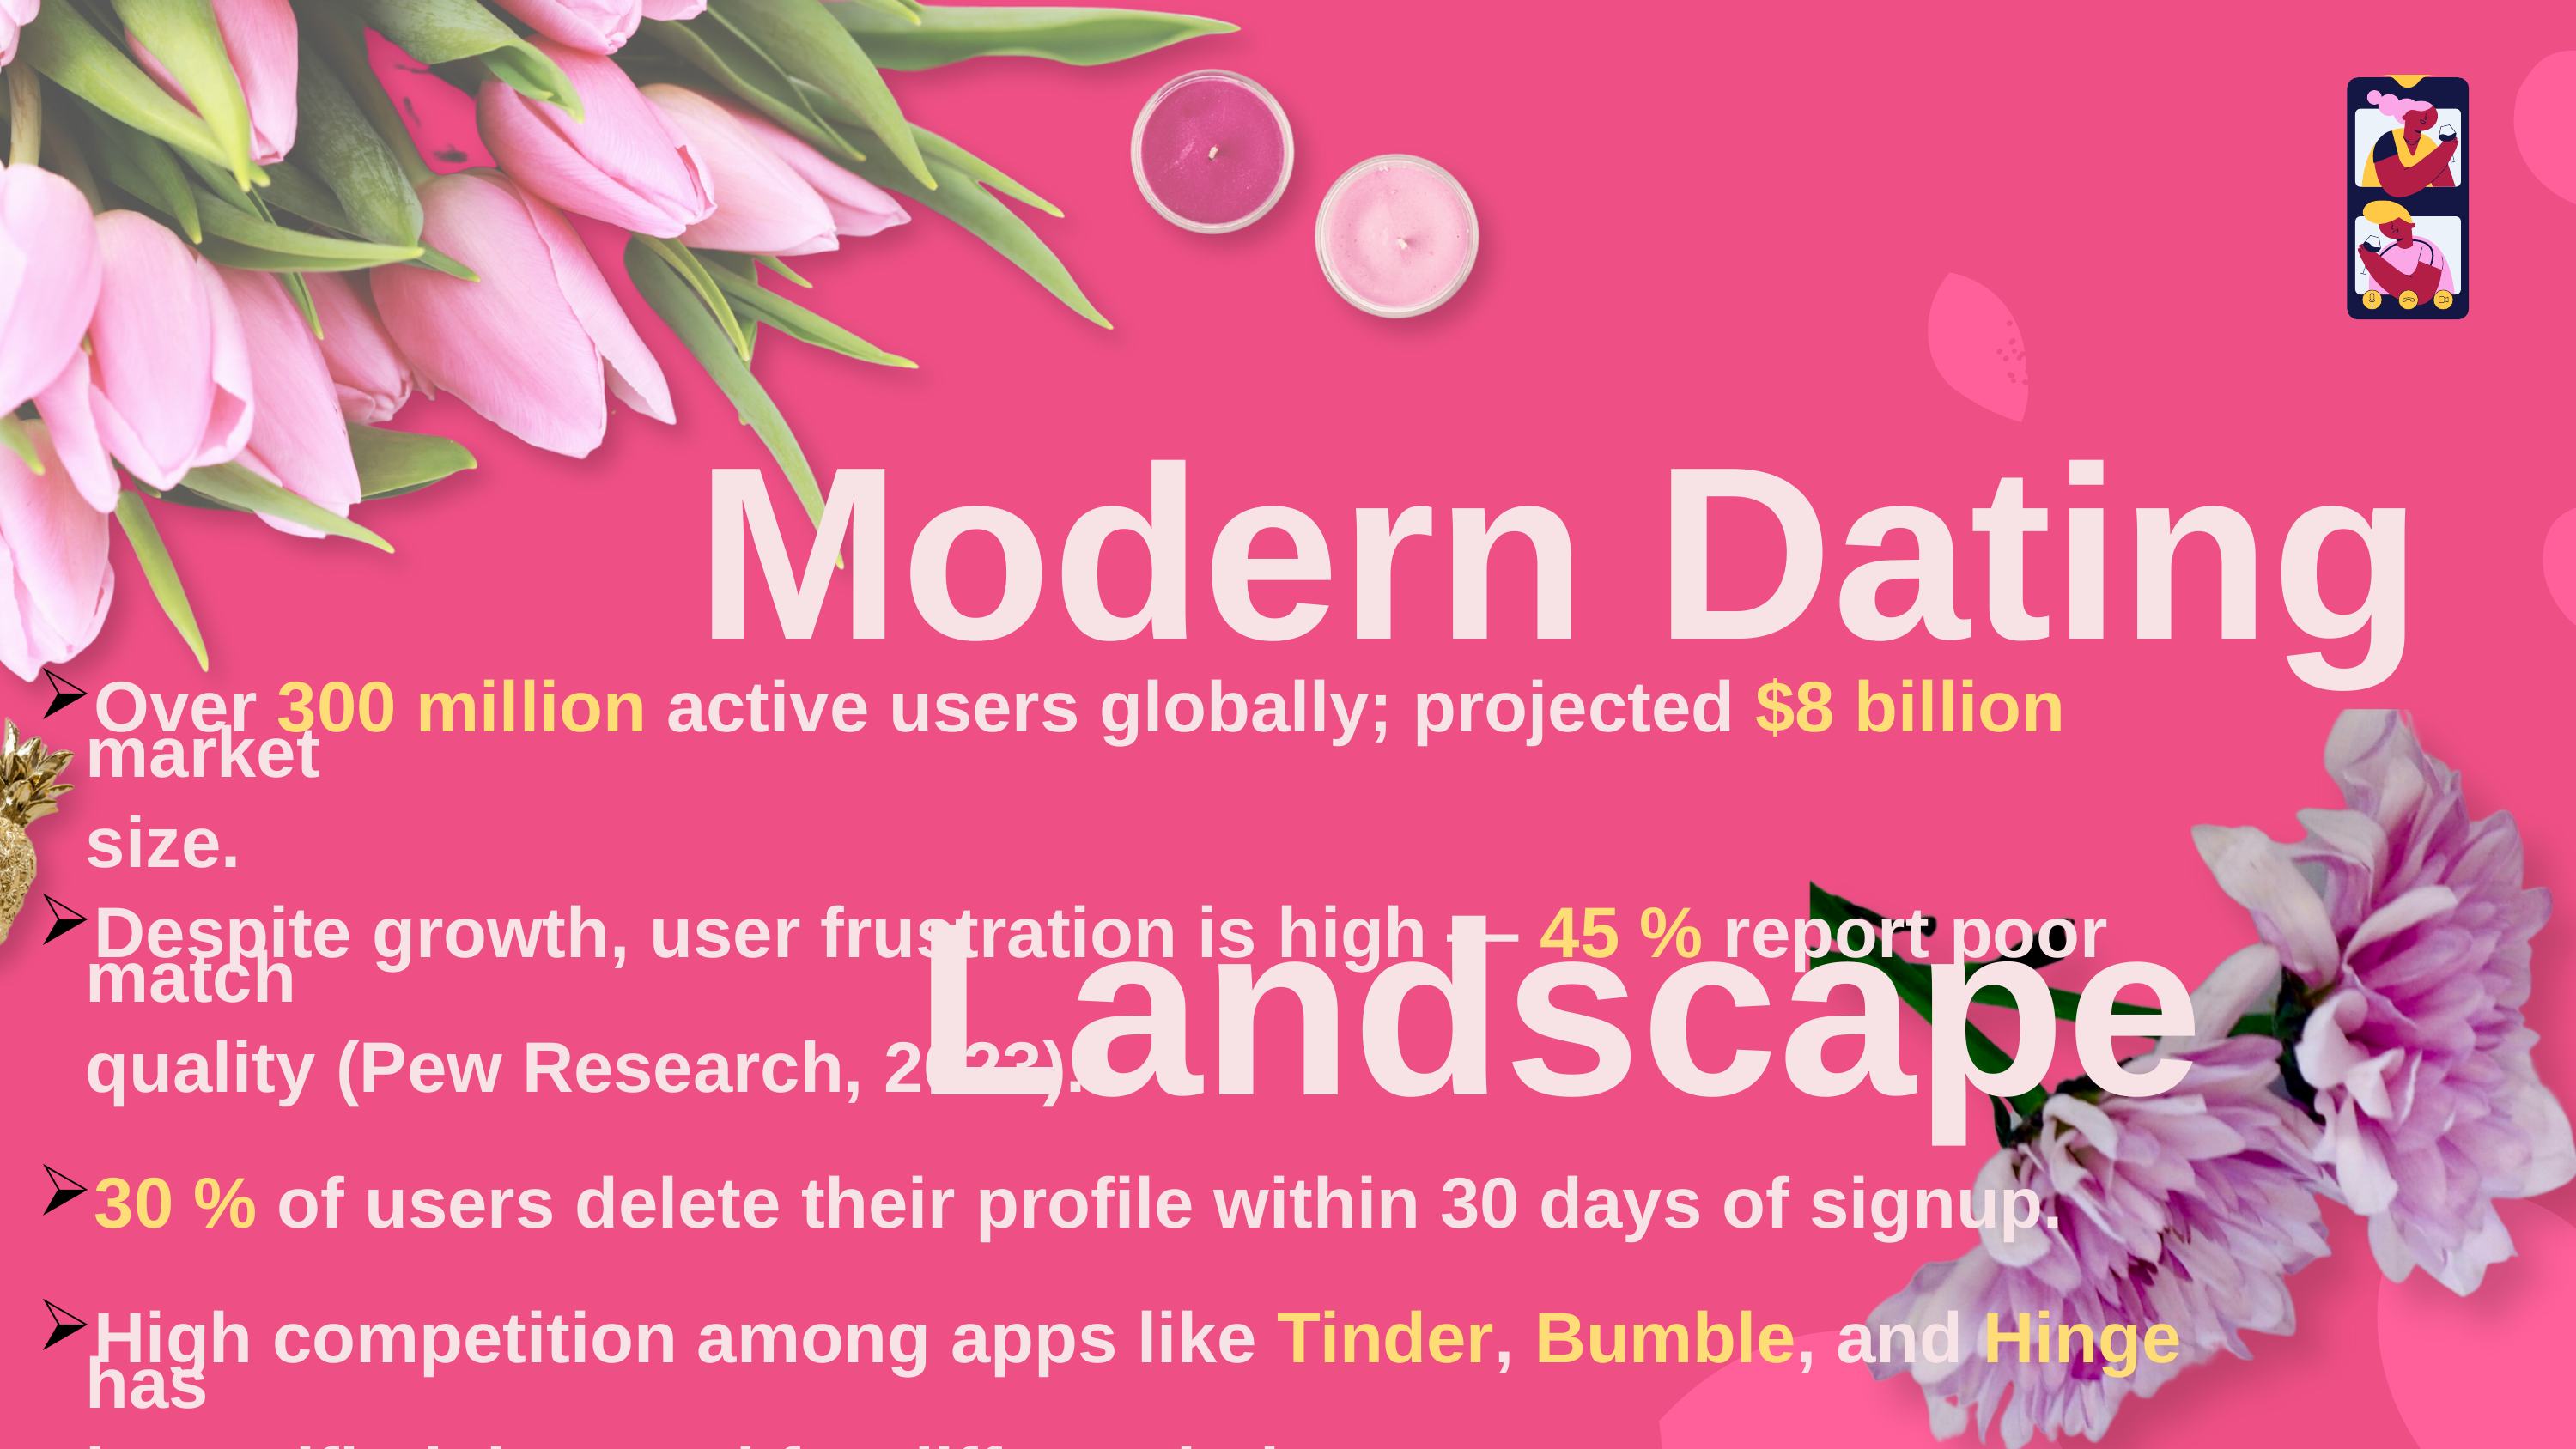

Modern Dating Landscape

Over 300 million active users globally; projected $8 billion market
size.
Despite growth, user frustration is high — 45 % report poor match
quality (Pew Research, 2023).
30 % of users delete their profile within 30 days of signup.
High competition among apps like Tinder, Bumble, and Hinge has
intensified the need for differentiation..